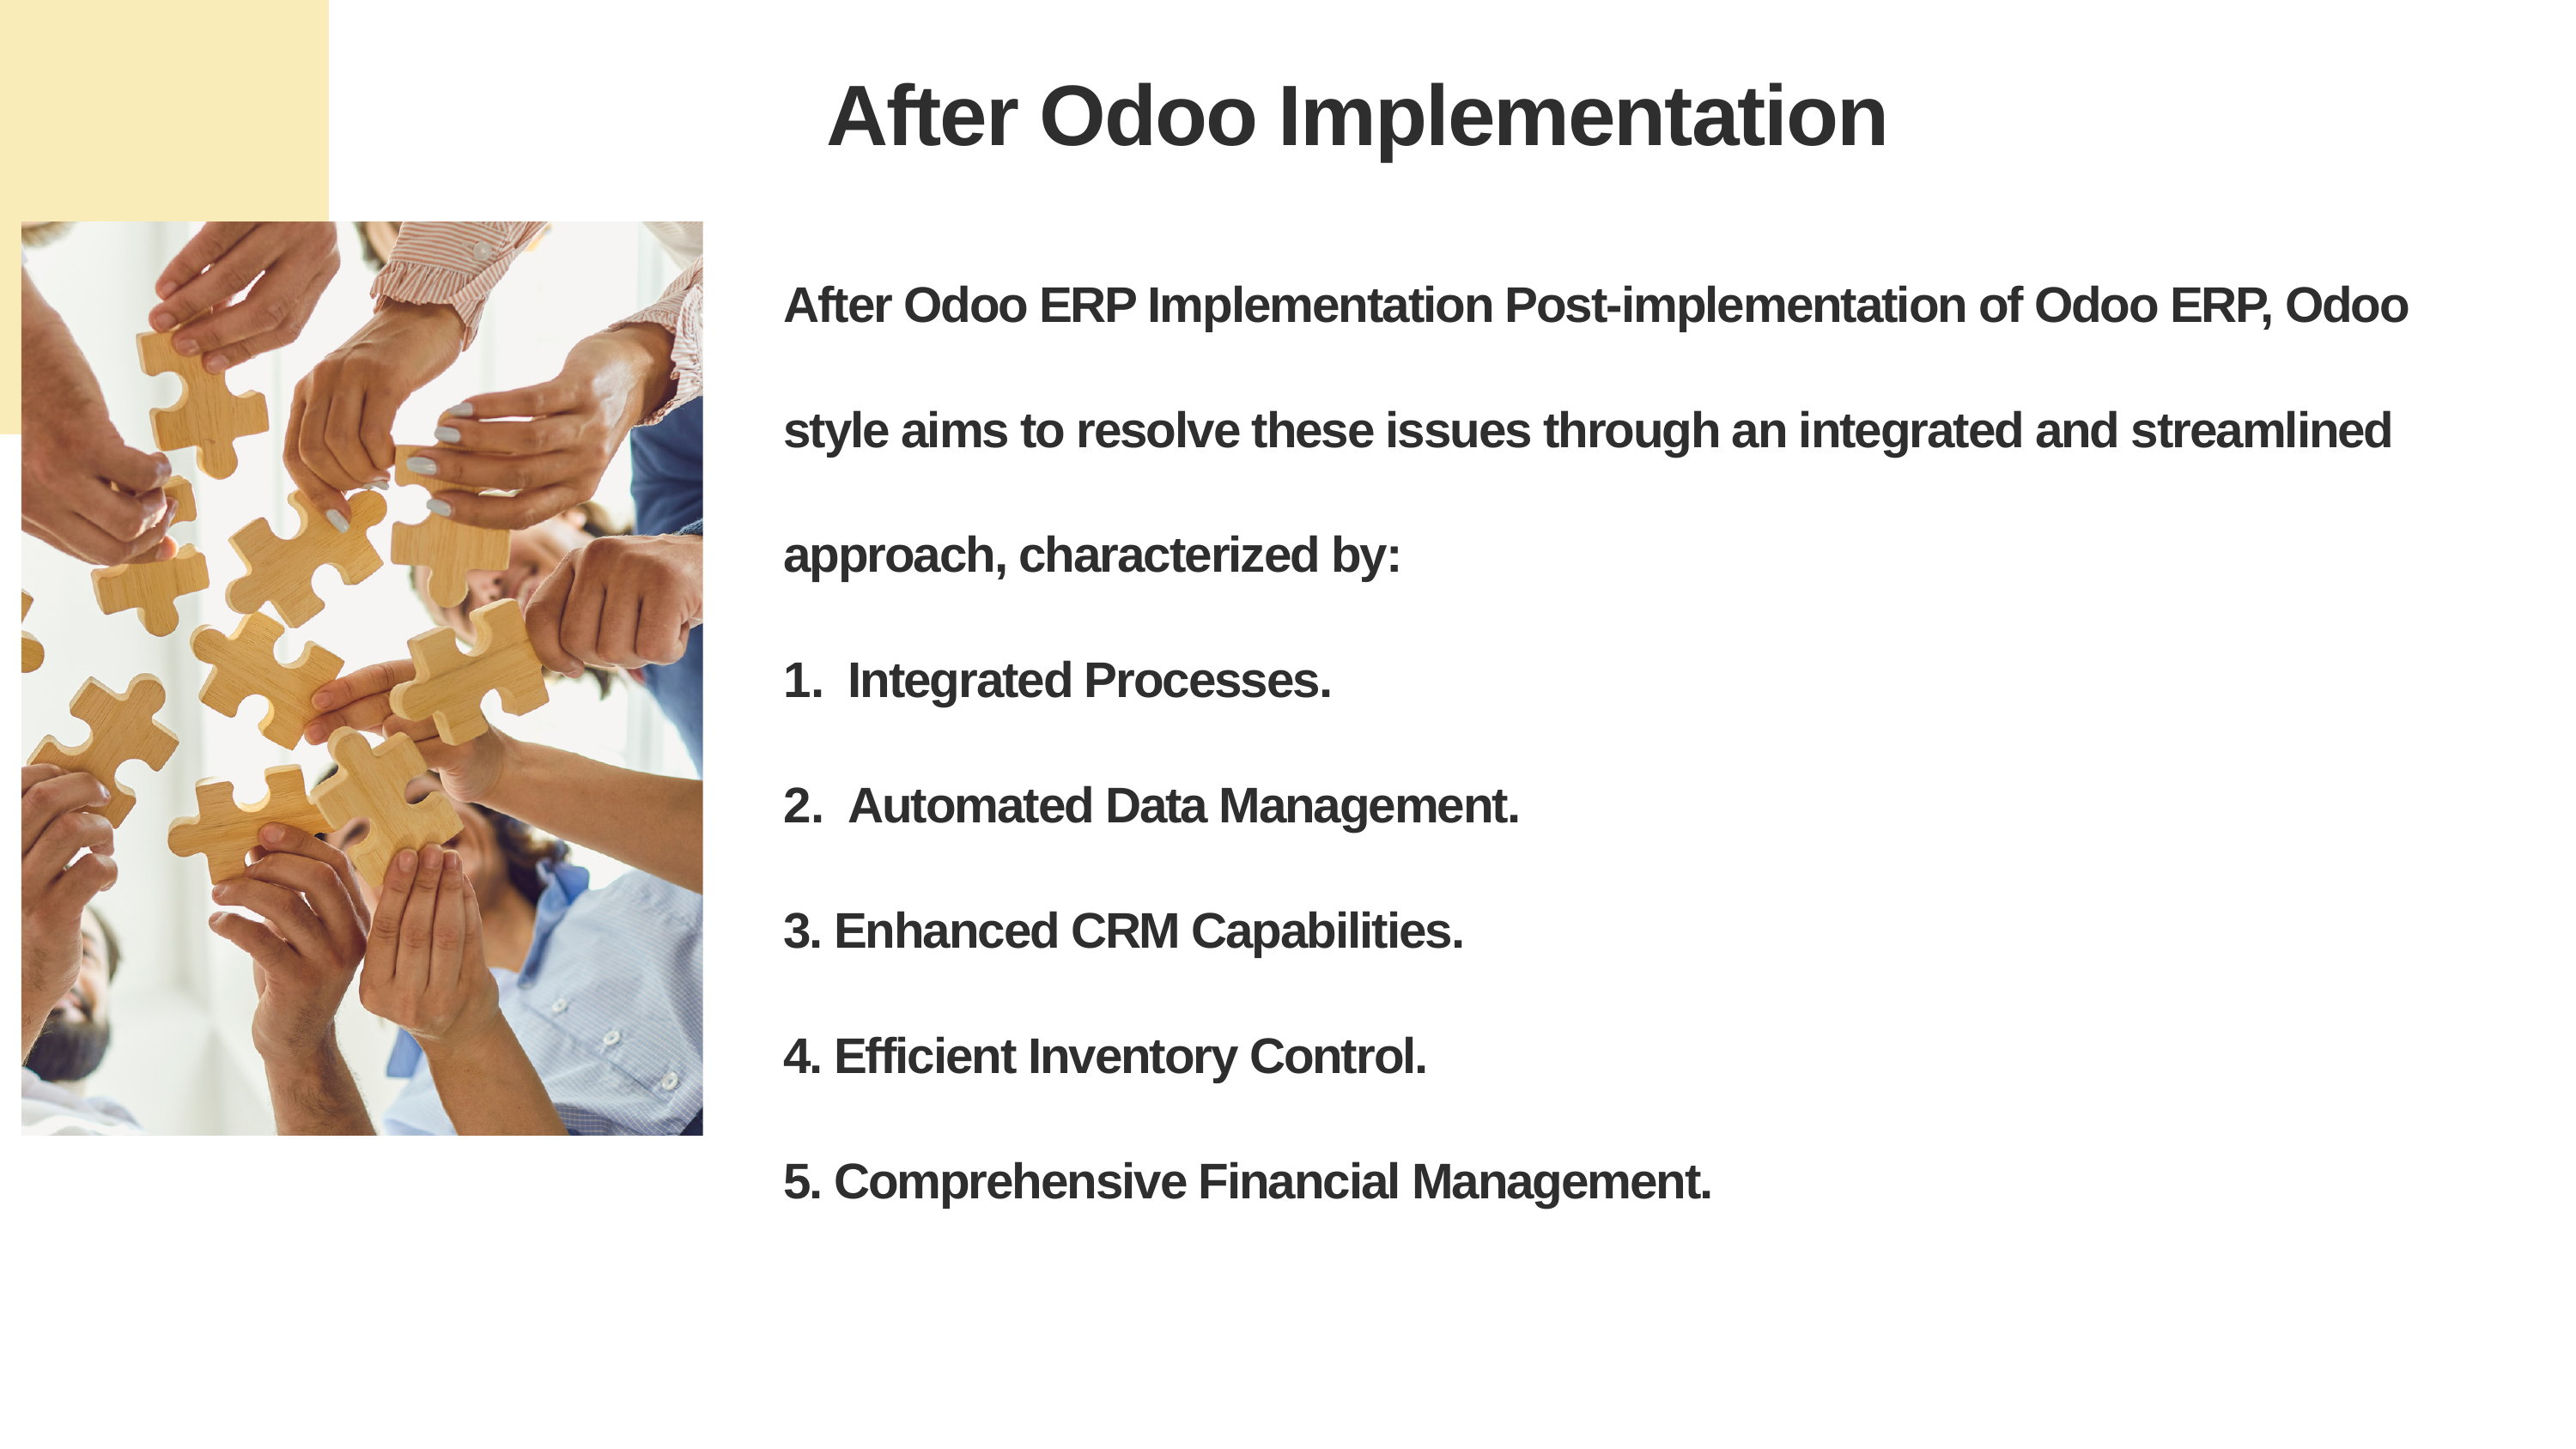

After Odoo Implementation
After Odoo ERP Implementation Post-implementation of Odoo ERP, Odoo style aims to resolve these issues through an integrated and streamlined approach, characterized by:
Integrated Processes.
Automated Data Management.
3. Enhanced CRM Capabilities.
4. Efficient Inventory Control.
5. Comprehensive Financial Management.